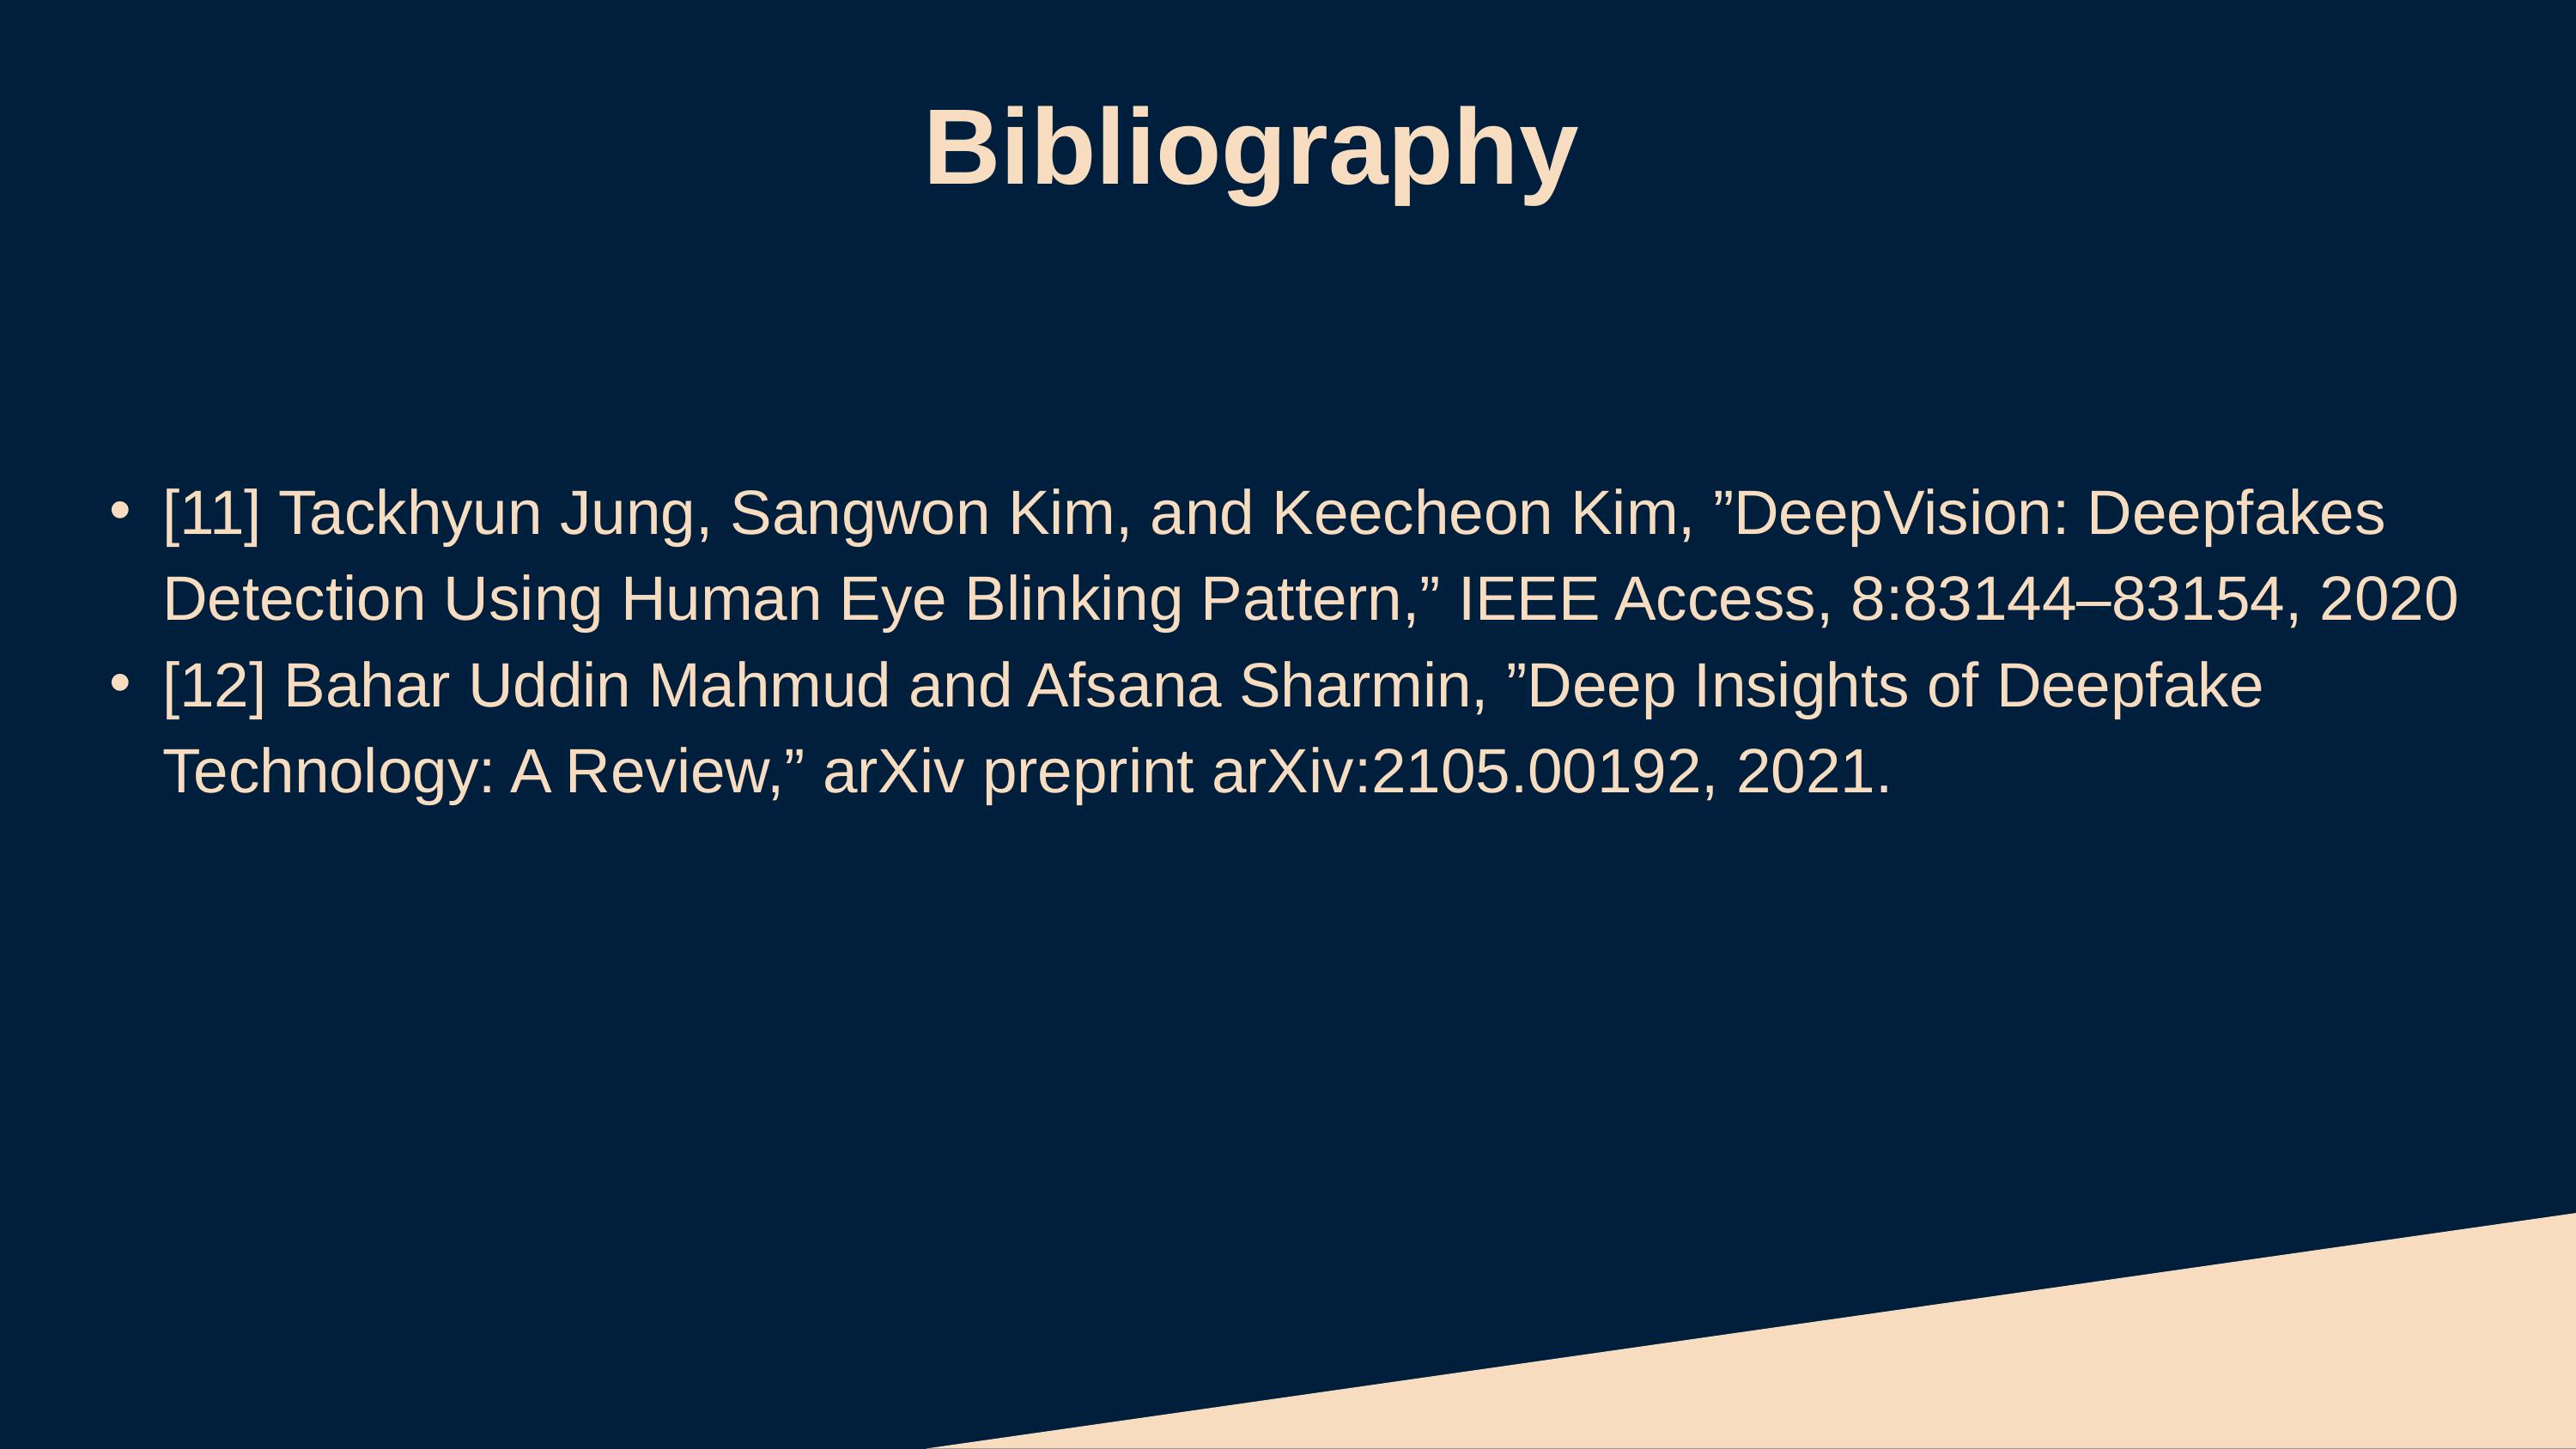

Bibliography
[11] Tackhyun Jung, Sangwon Kim, and Keecheon Kim, ”DeepVision: Deepfakes Detection Using Human Eye Blinking Pattern,” IEEE Access, 8:83144–83154, 2020
[12] Bahar Uddin Mahmud and Afsana Sharmin, ”Deep Insights of Deepfake Technology: A Review,” arXiv preprint arXiv:2105.00192, 2021.